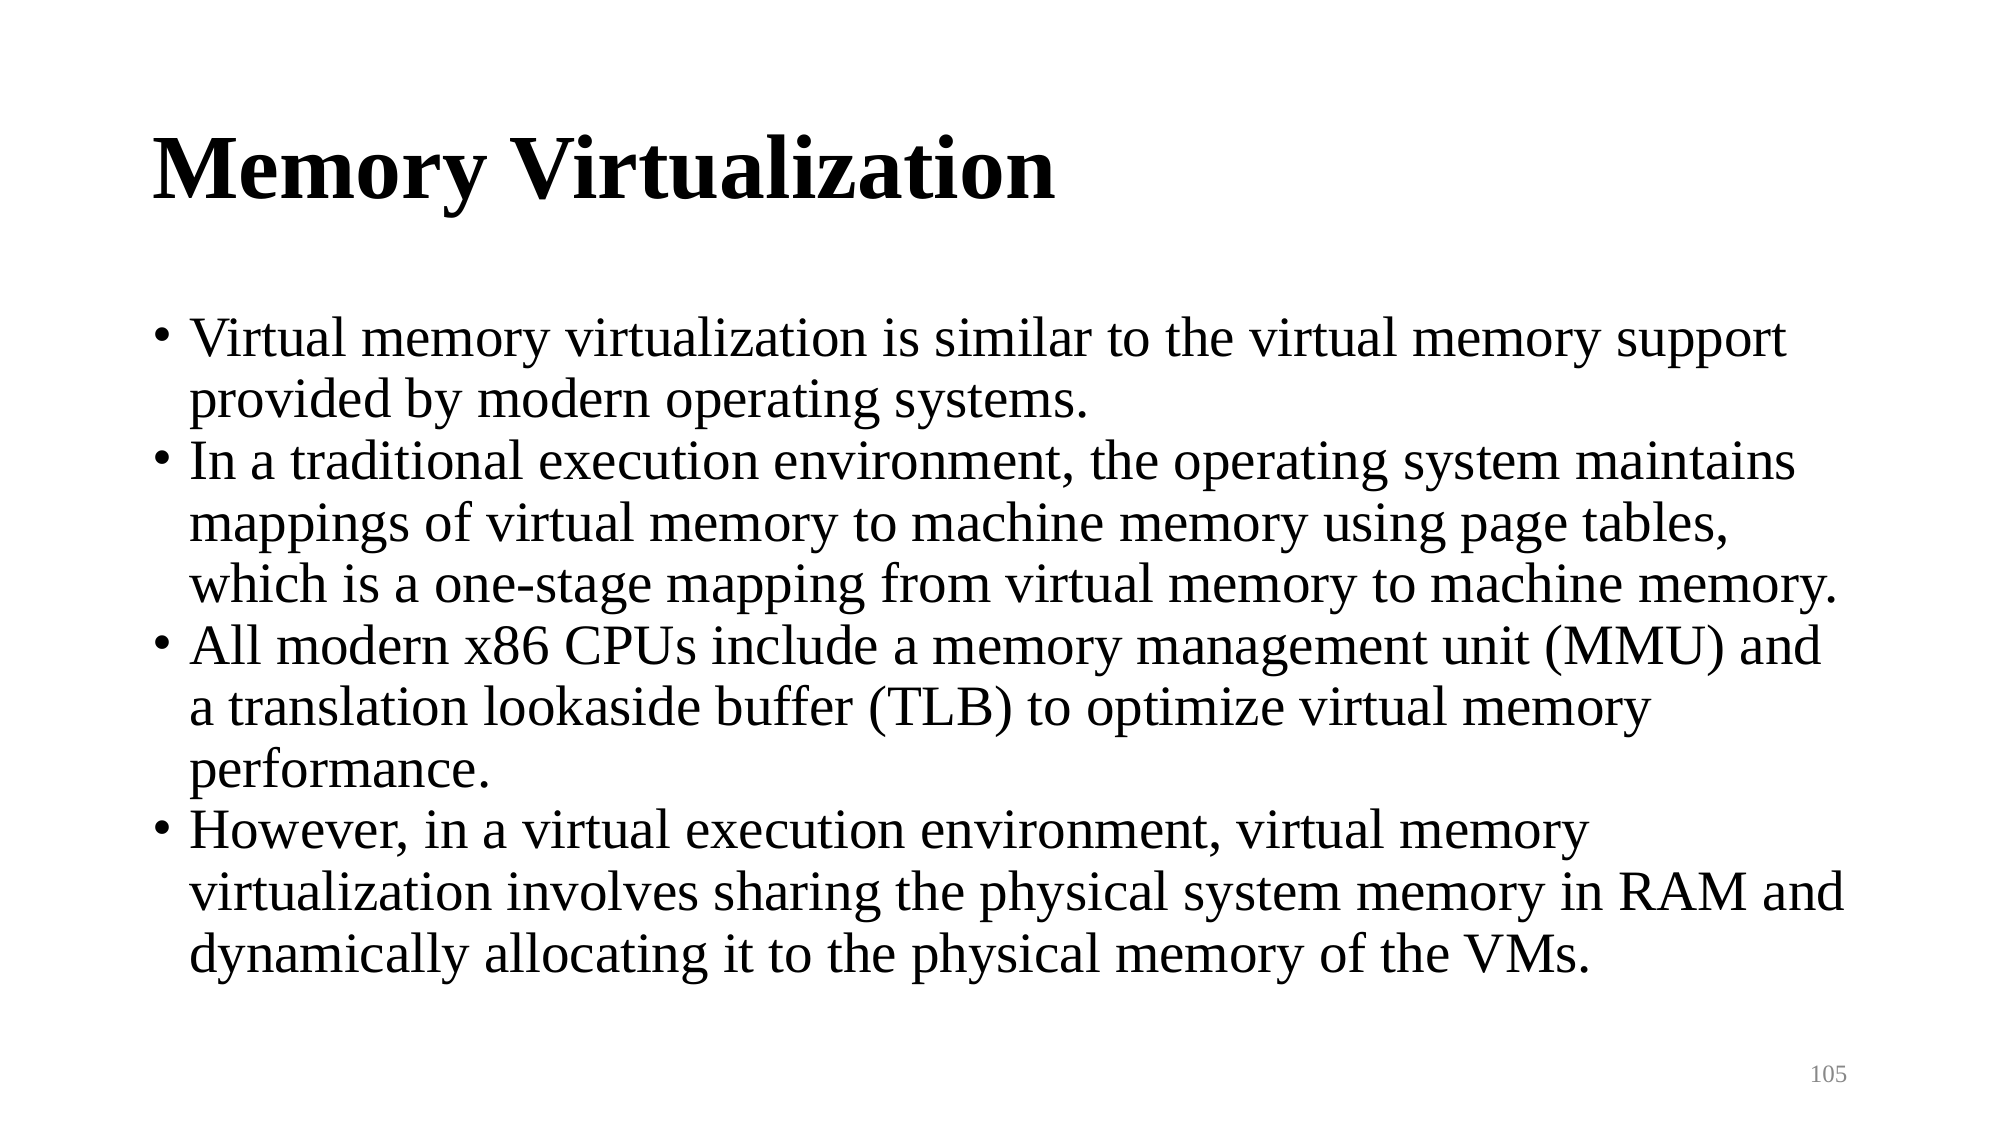

# Memory Virtualization
Virtual memory virtualization is similar to the virtual memory support provided by modern operating systems.
In a traditional execution environment, the operating system maintains mappings of virtual memory to machine memory using page tables, which is a one-stage mapping from virtual memory to machine memory.
All modern x86 CPUs include a memory management unit (MMU) and a translation lookaside buffer (TLB) to optimize virtual memory performance.
However, in a virtual execution environment, virtual memory virtualization involves sharing the physical system memory in RAM and dynamically allocating it to the physical memory of the VMs.
105